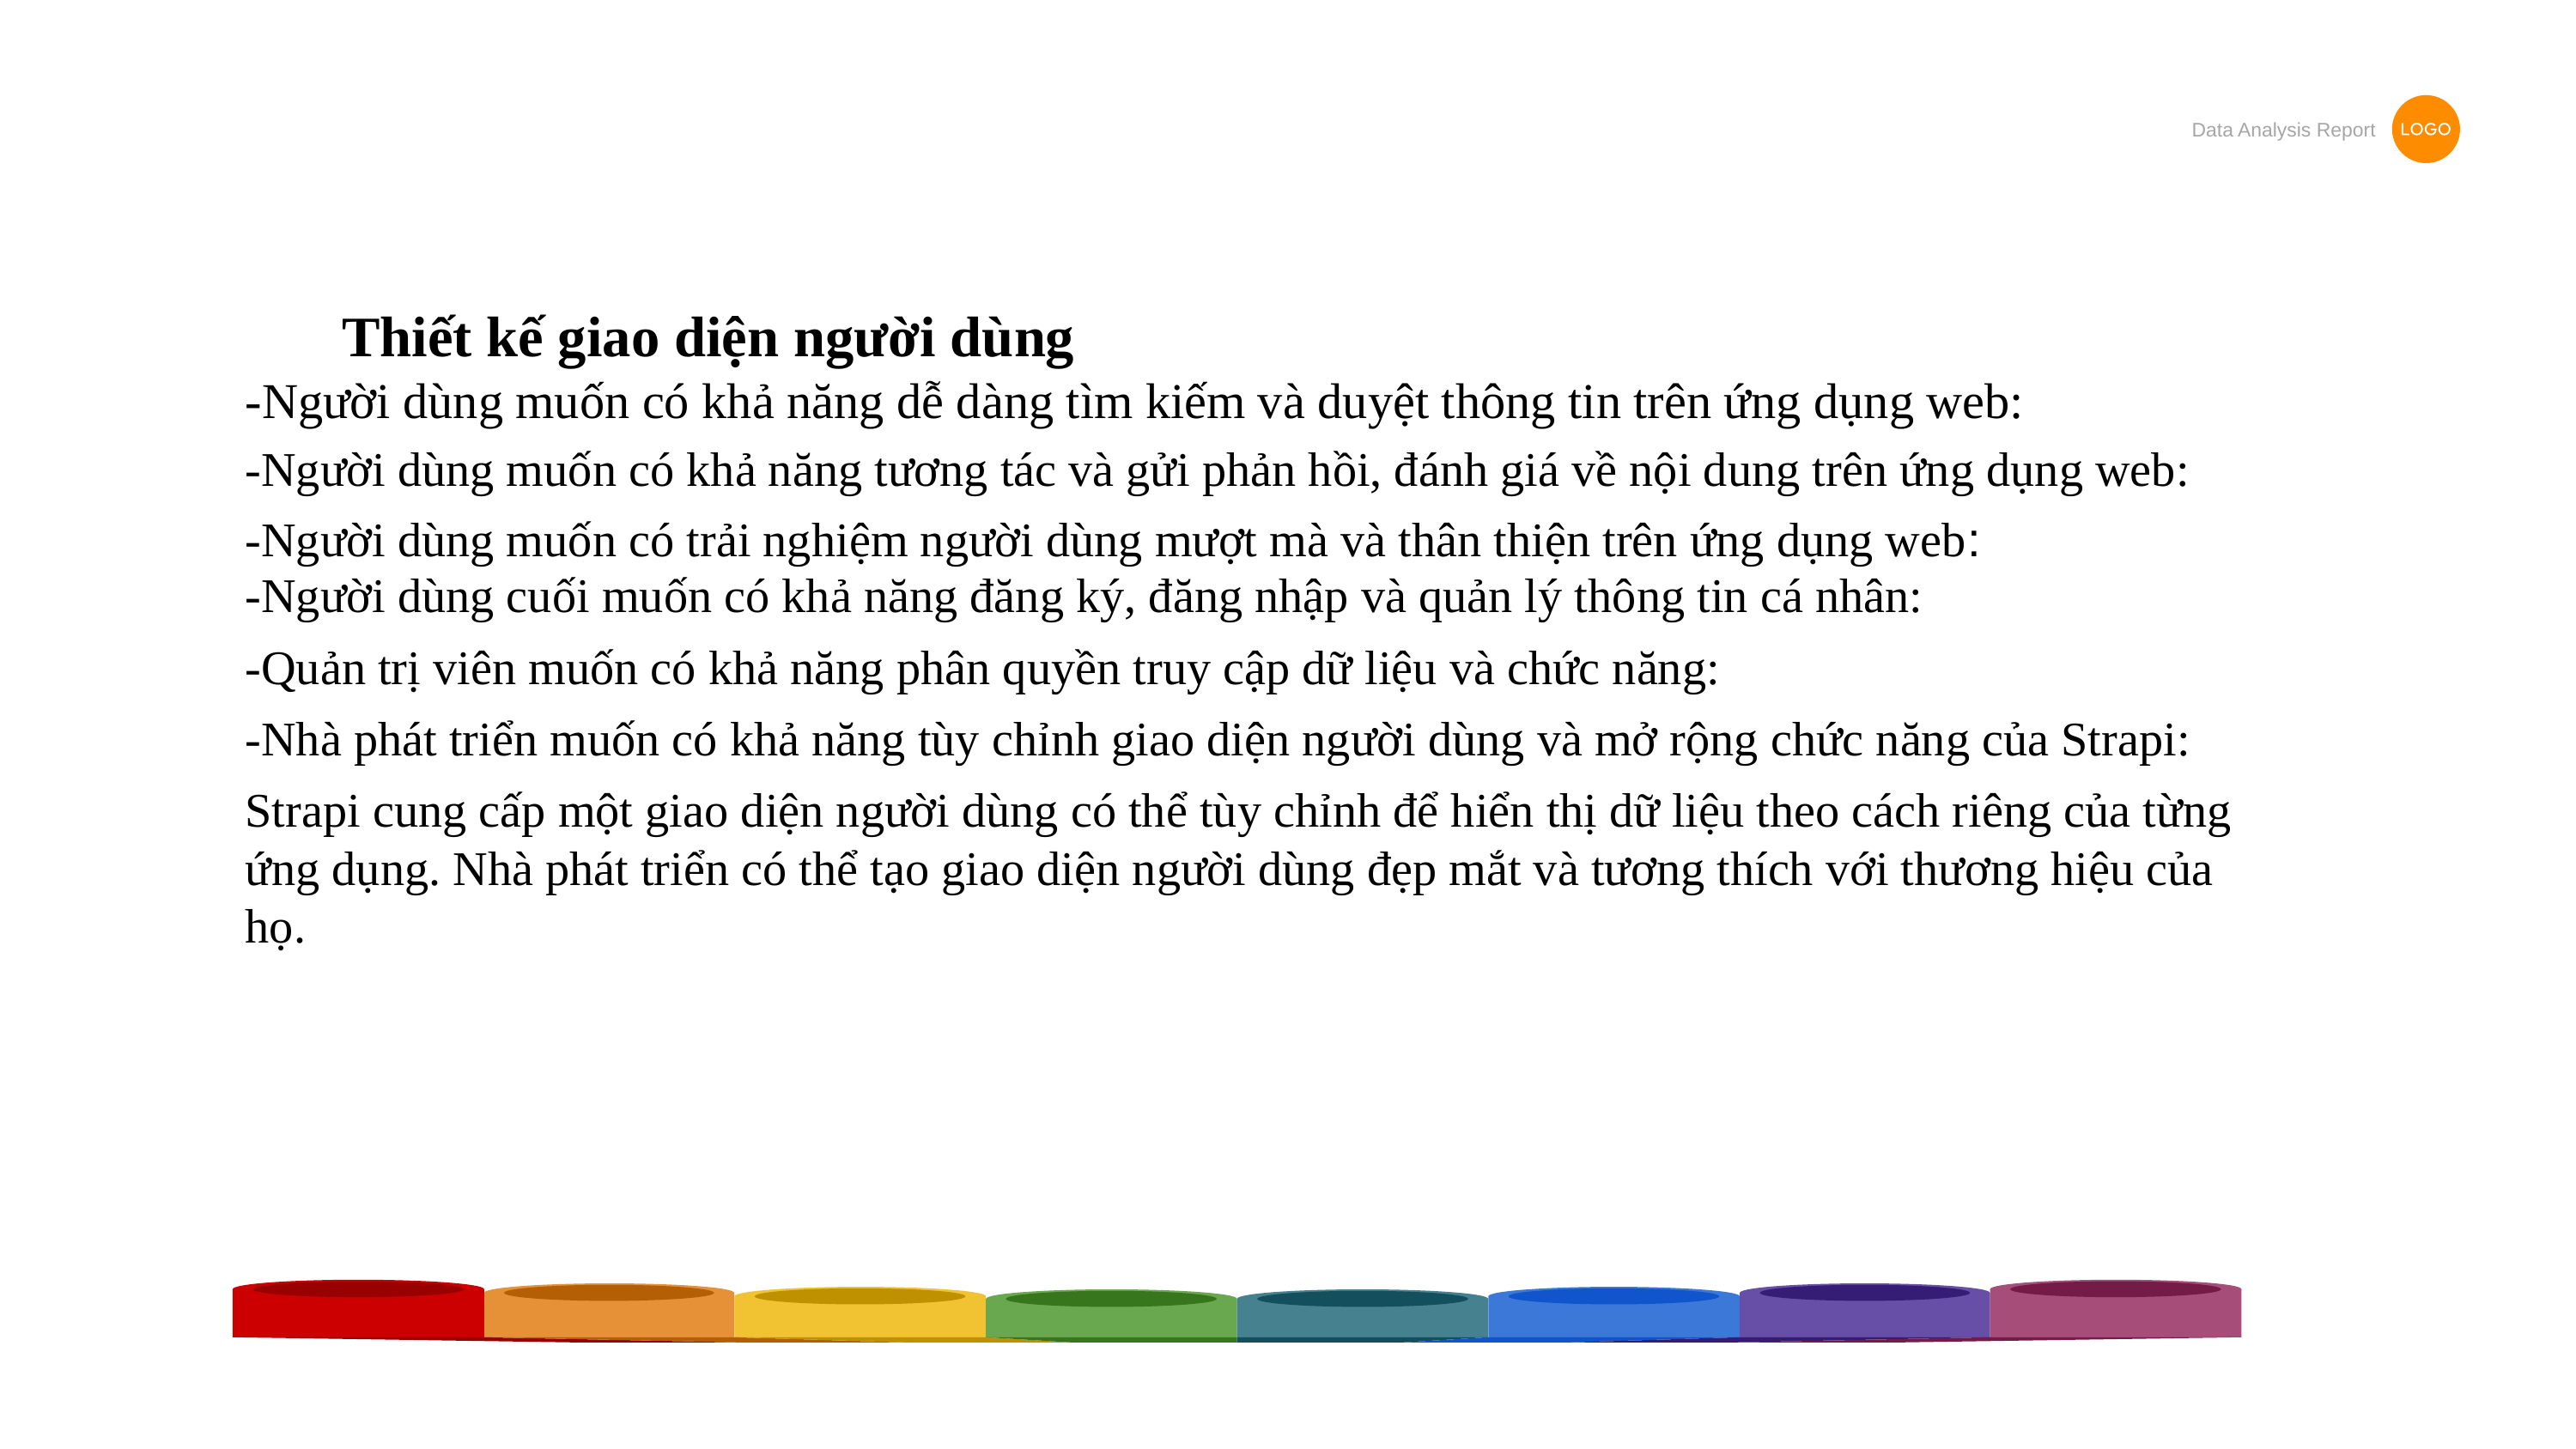

Thiết kế giao diện người dùng
-Người dùng muốn có khả năng dễ dàng tìm kiếm và duyệt thông tin trên ứng dụng web:
-Người dùng muốn có khả năng tương tác và gửi phản hồi, đánh giá về nội dung trên ứng dụng web:
-Người dùng muốn có trải nghiệm người dùng mượt mà và thân thiện trên ứng dụng web:
-Người dùng cuối muốn có khả năng đăng ký, đăng nhập và quản lý thông tin cá nhân:
-Quản trị viên muốn có khả năng phân quyền truy cập dữ liệu và chức năng:
-Nhà phát triển muốn có khả năng tùy chỉnh giao diện người dùng và mở rộng chức năng của Strapi:
Strapi cung cấp một giao diện người dùng có thể tùy chỉnh để hiển thị dữ liệu theo cách riêng của từng ứng dụng. Nhà phát triển có thể tạo giao diện người dùng đẹp mắt và tương thích với thương hiệu của họ.